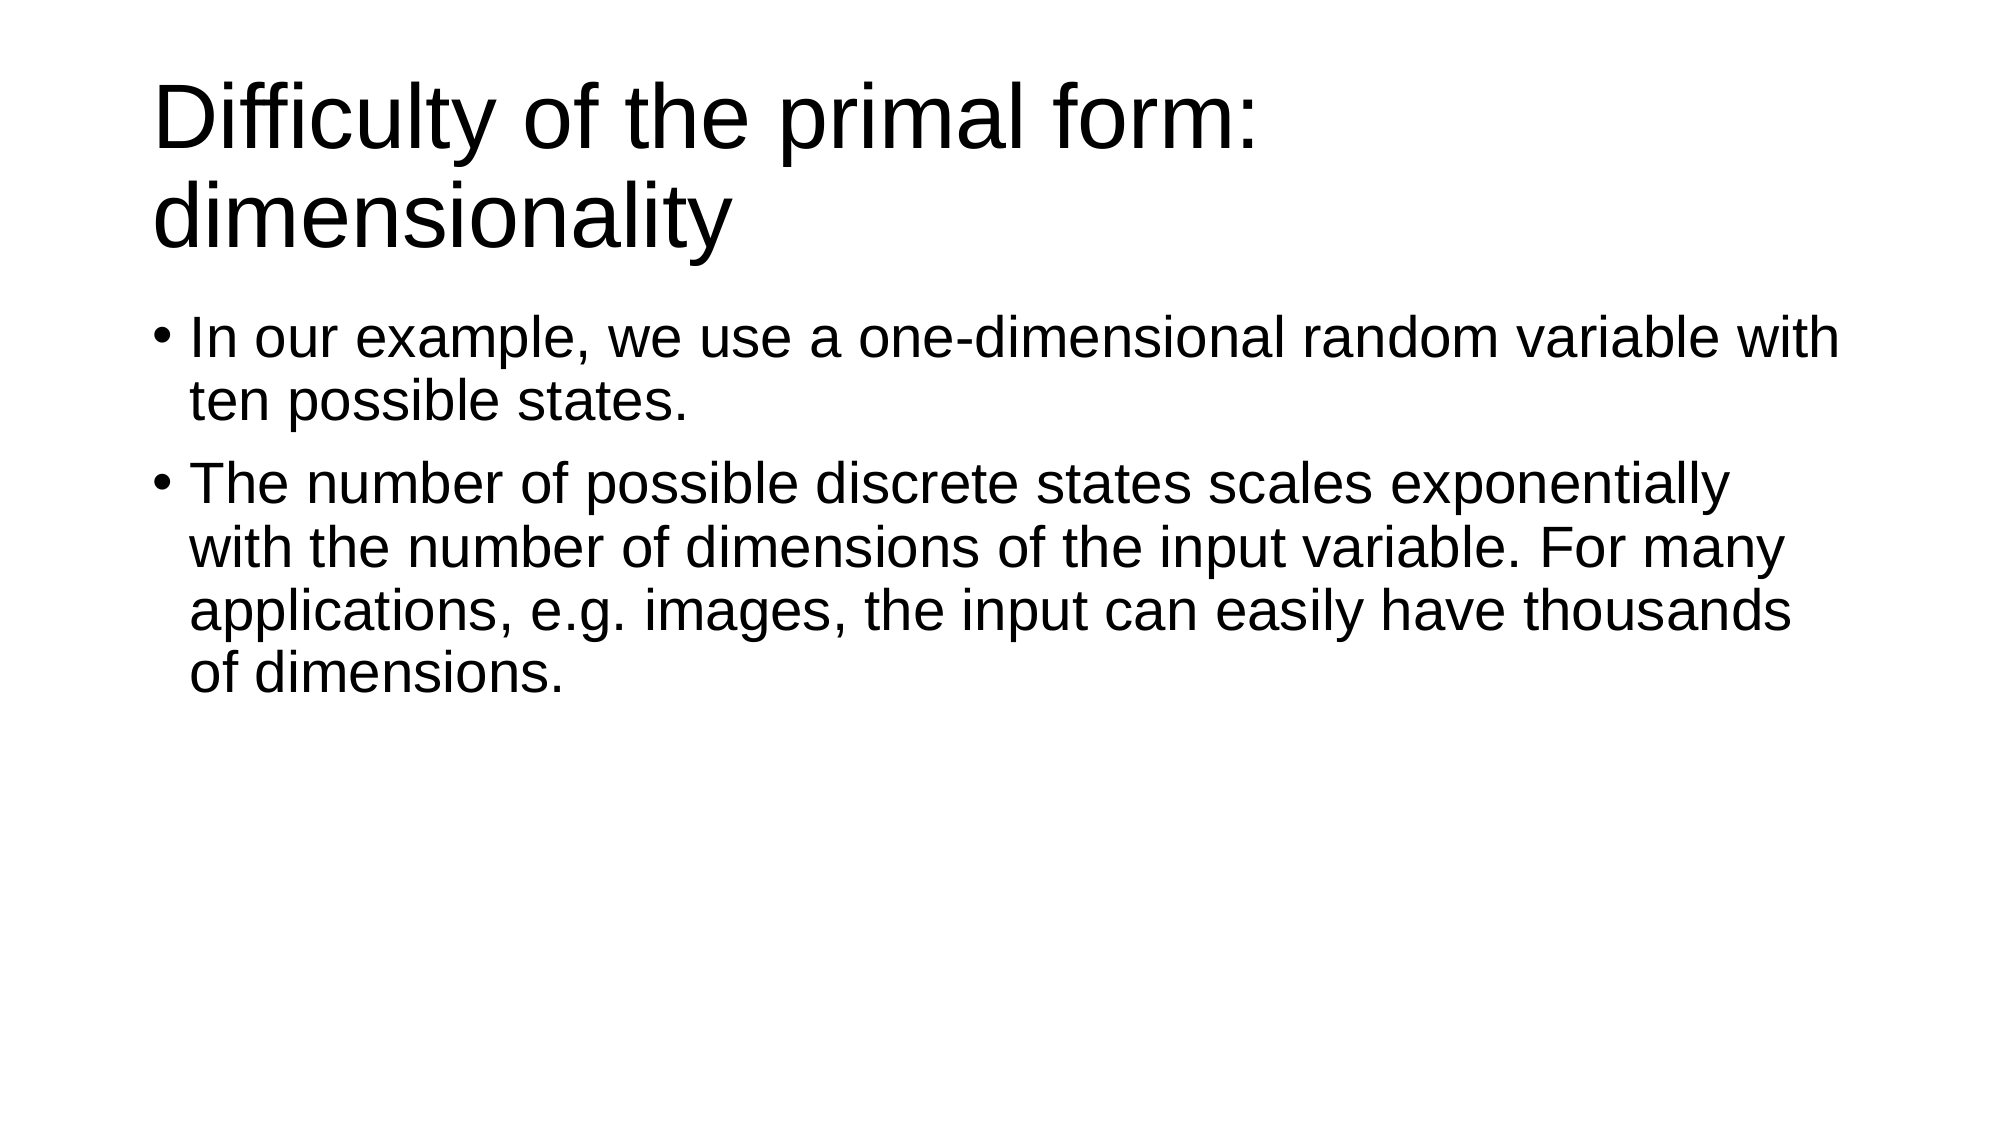

# Difficulty of the primal form: dimensionality
In our example, we use a one-dimensional random variable with ten possible states.
The number of possible discrete states scales exponentially with the number of dimensions of the input variable. For many applications, e.g. images, the input can easily have thousands of dimensions.